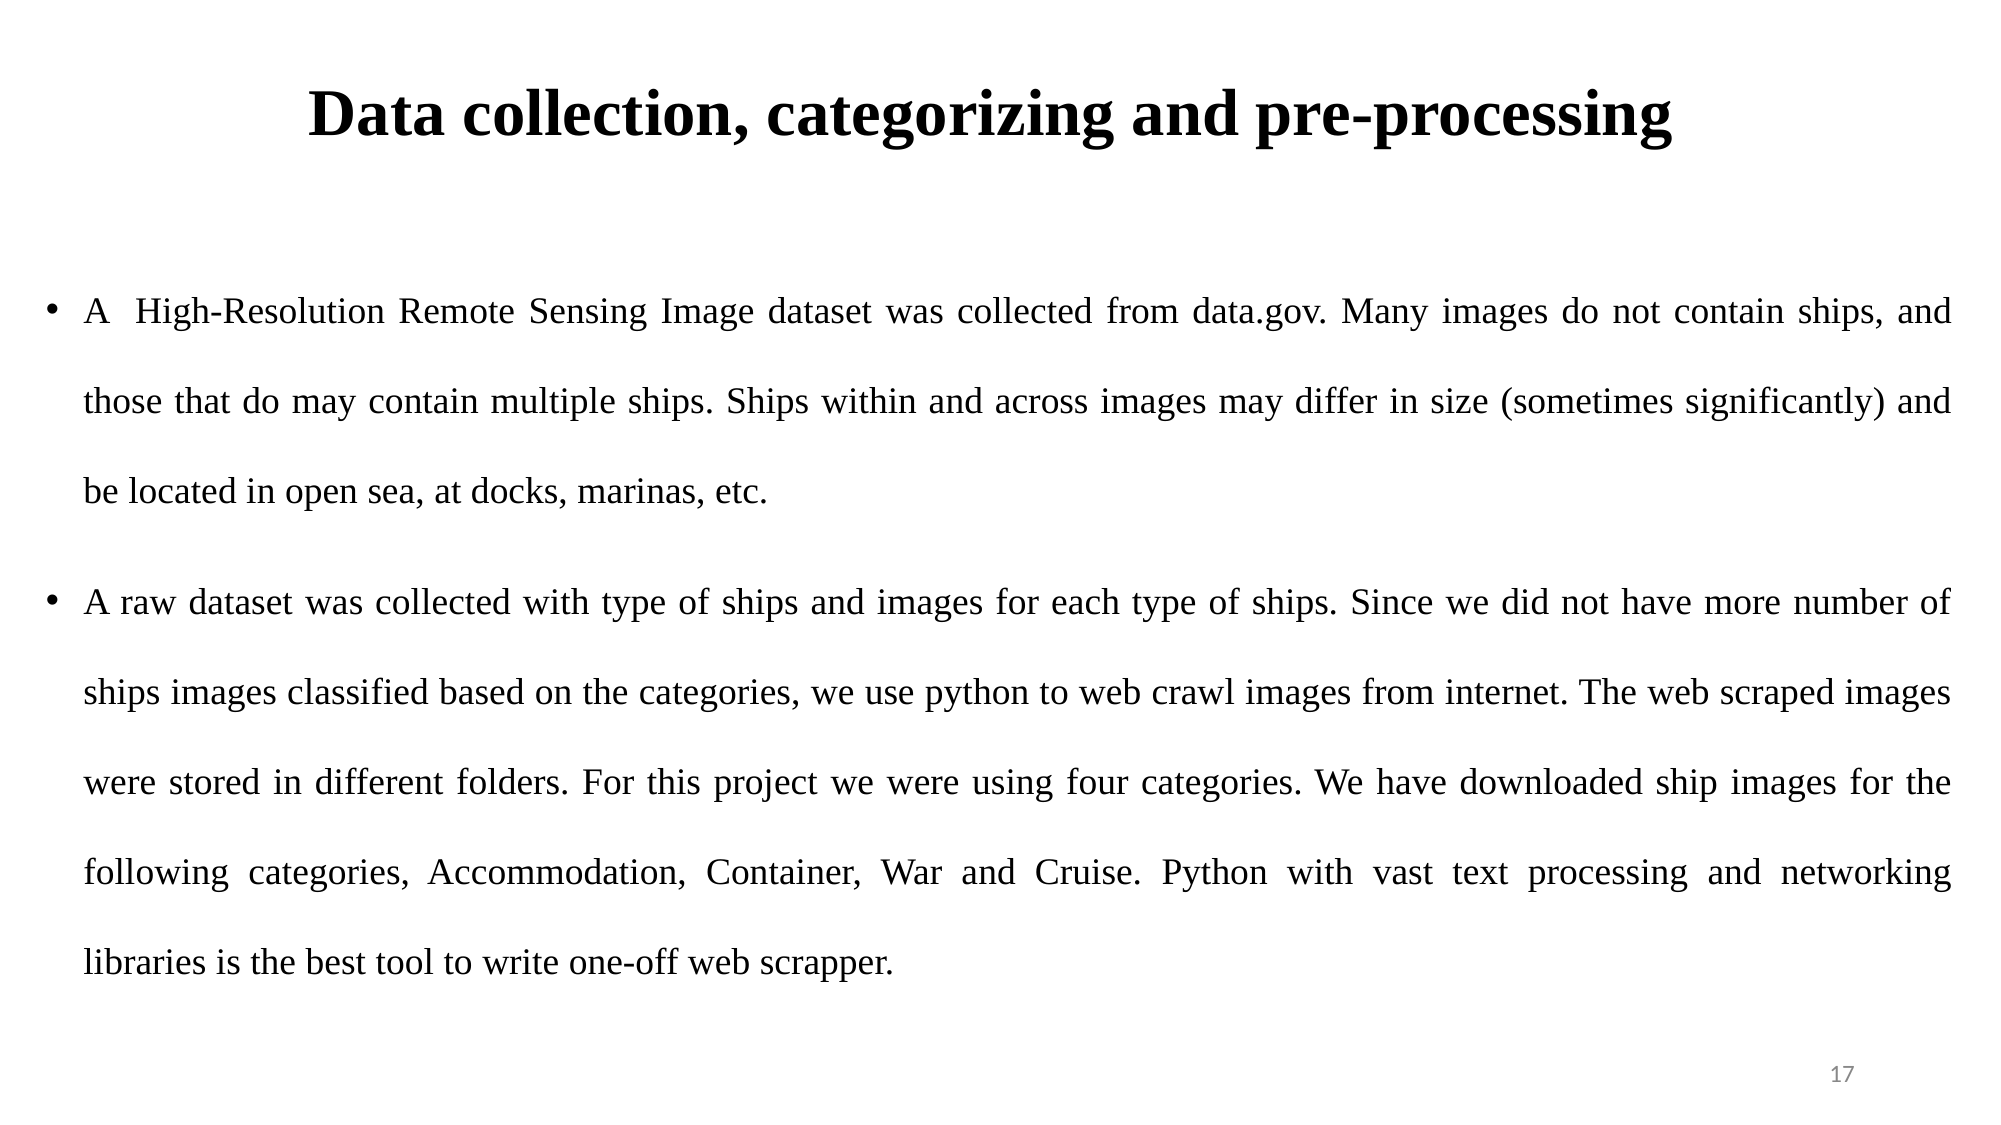

Data collection, categorizing and pre-processing
A  High-Resolution Remote Sensing Image dataset was collected from data.gov. Many images do not contain ships, and those that do may contain multiple ships. Ships within and across images may differ in size (sometimes significantly) and be located in open sea, at docks, marinas, etc.
A raw dataset was collected with type of ships and images for each type of ships. Since we did not have more number of ships images classified based on the categories, we use python to web crawl images from internet. The web scraped images were stored in different folders. For this project we were using four categories. We have downloaded ship images for the following categories, Accommodation, Container, War and Cruise. Python with vast text processing and networking libraries is the best tool to write one-off web scrapper.
17